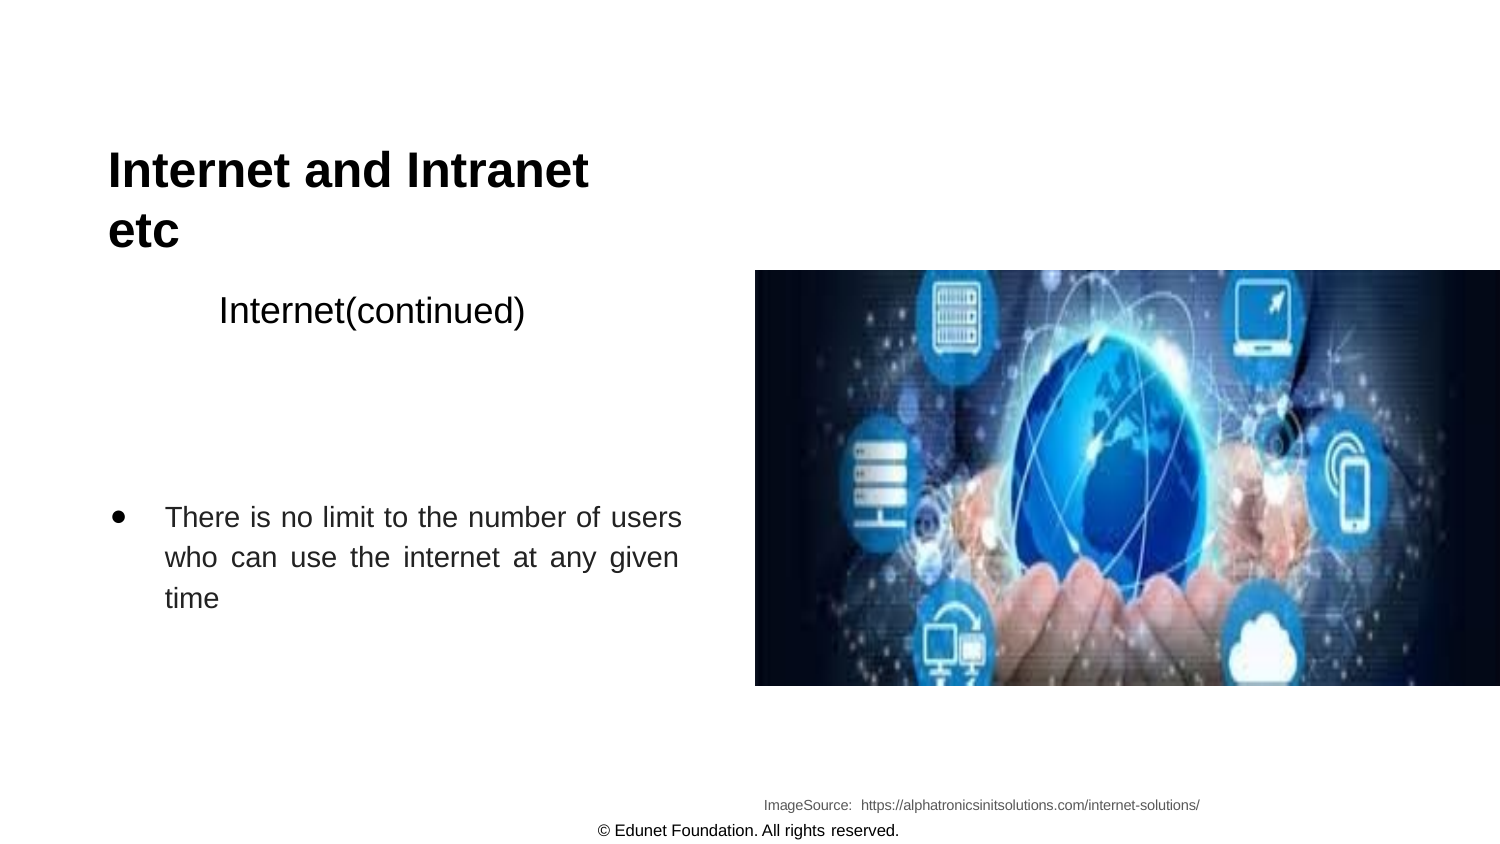

# Internet and Intranet etc

Internet(continued)
There is no limit to the number of users  who can use the internet at any given  time
ImageSource:  https://alphatronicsinitsolutions.com/internet-solutions/
© Edunet Foundation. All rights reserved.